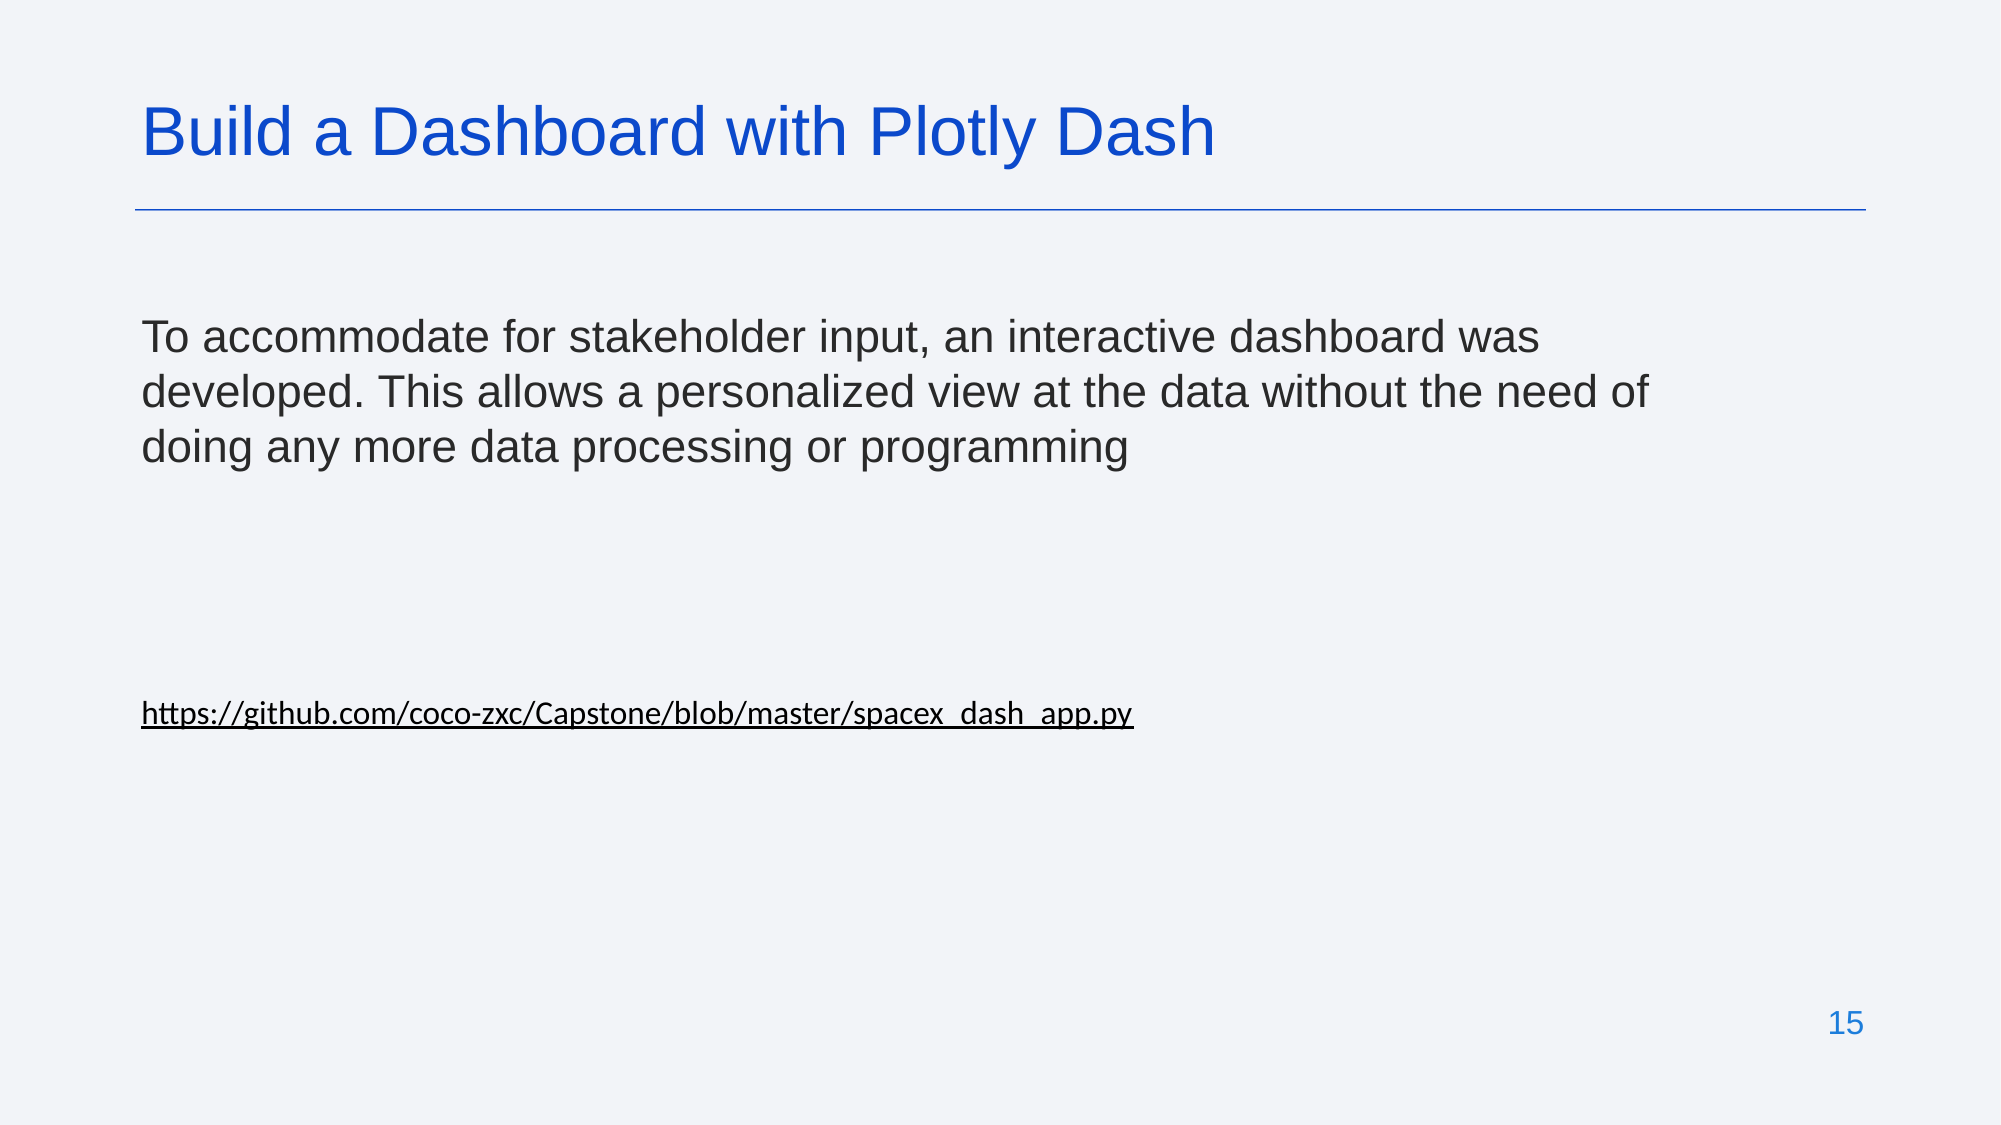

Build a Dashboard with Plotly Dash
To accommodate for stakeholder input, an interactive dashboard was developed. This allows a personalized view at the data without the need of doing any more data processing or programming

https://github.com/coco-zxc/Capstone/blob/master/spacex_dash_app.py
15